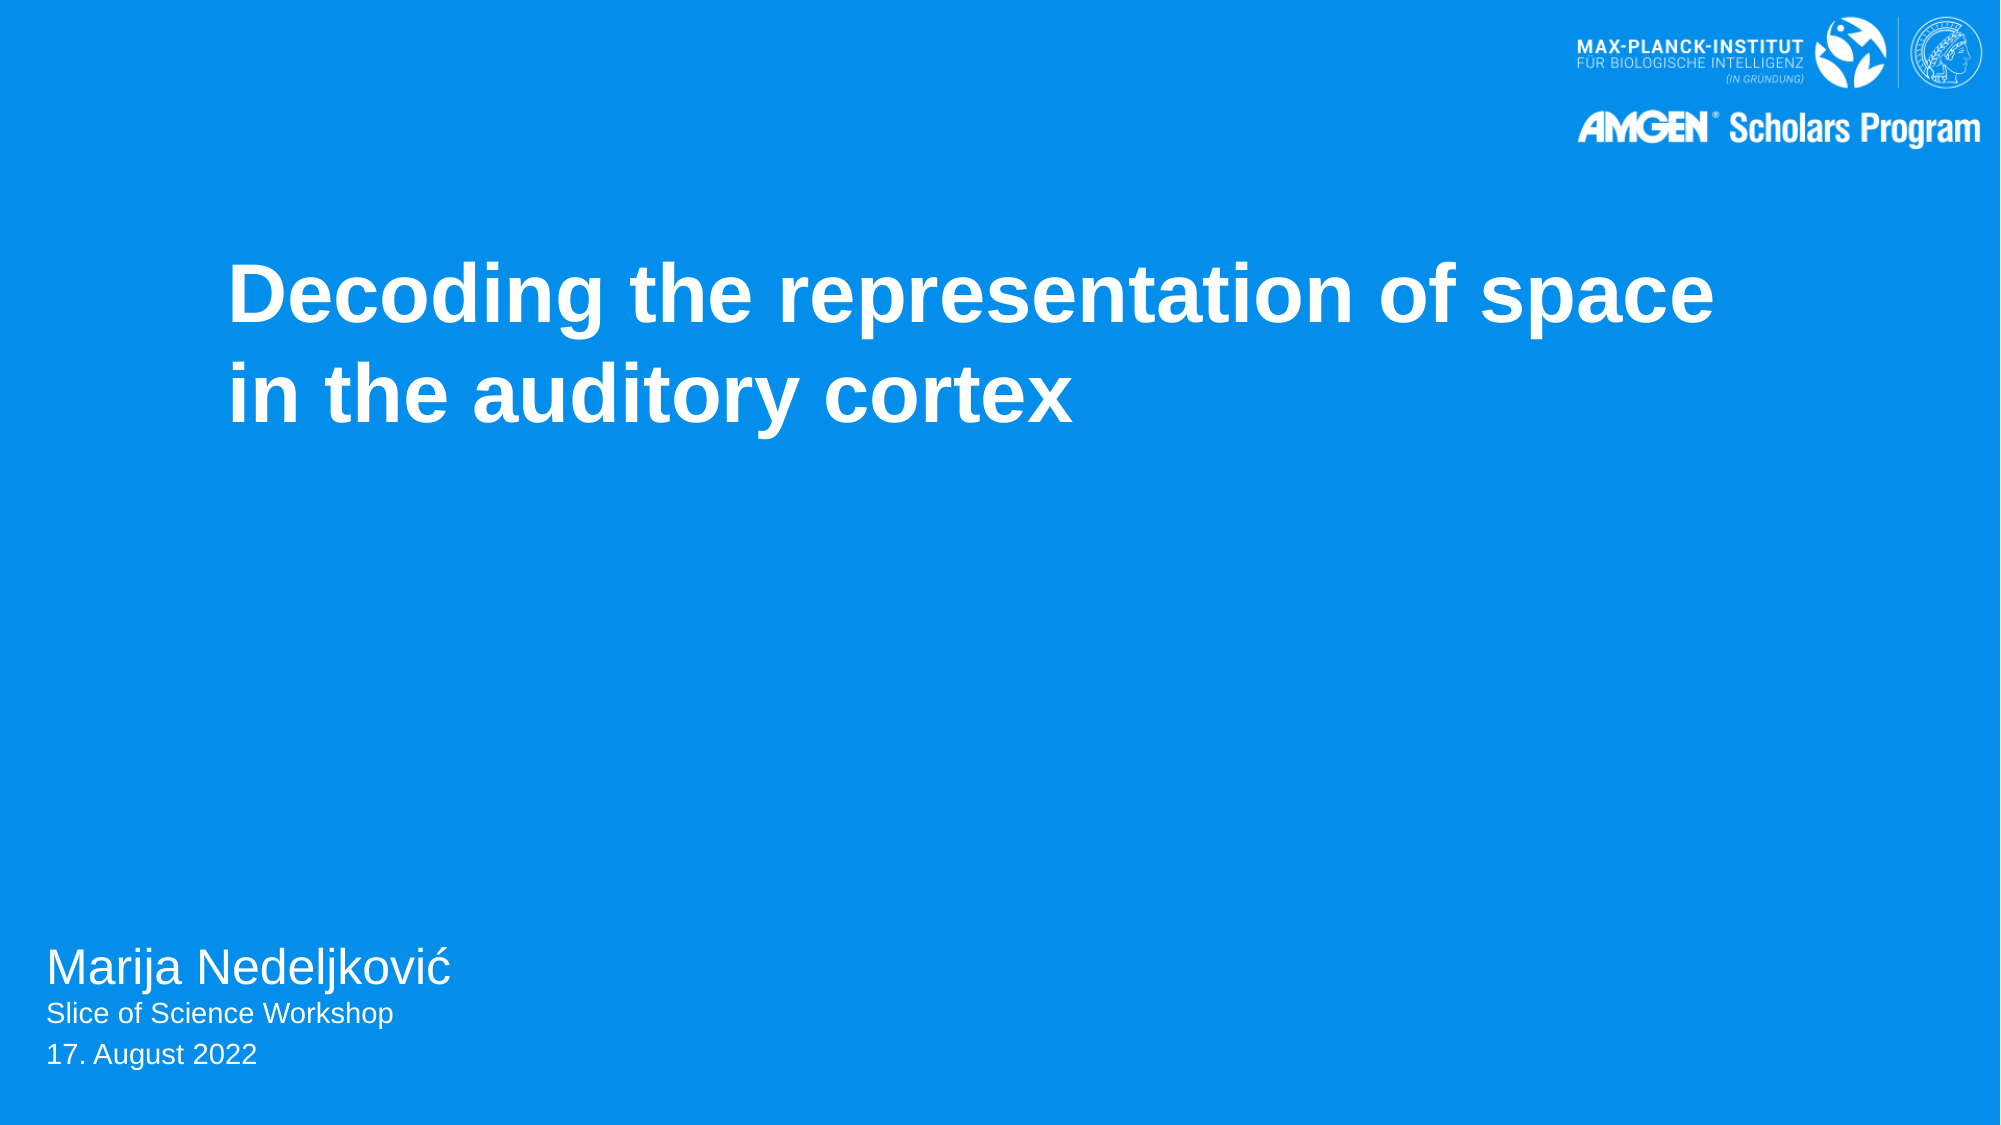

Decoding the representation of space in the auditory cortex
Marija Nedeljković
Slice of Science Workshop
17. August 2022